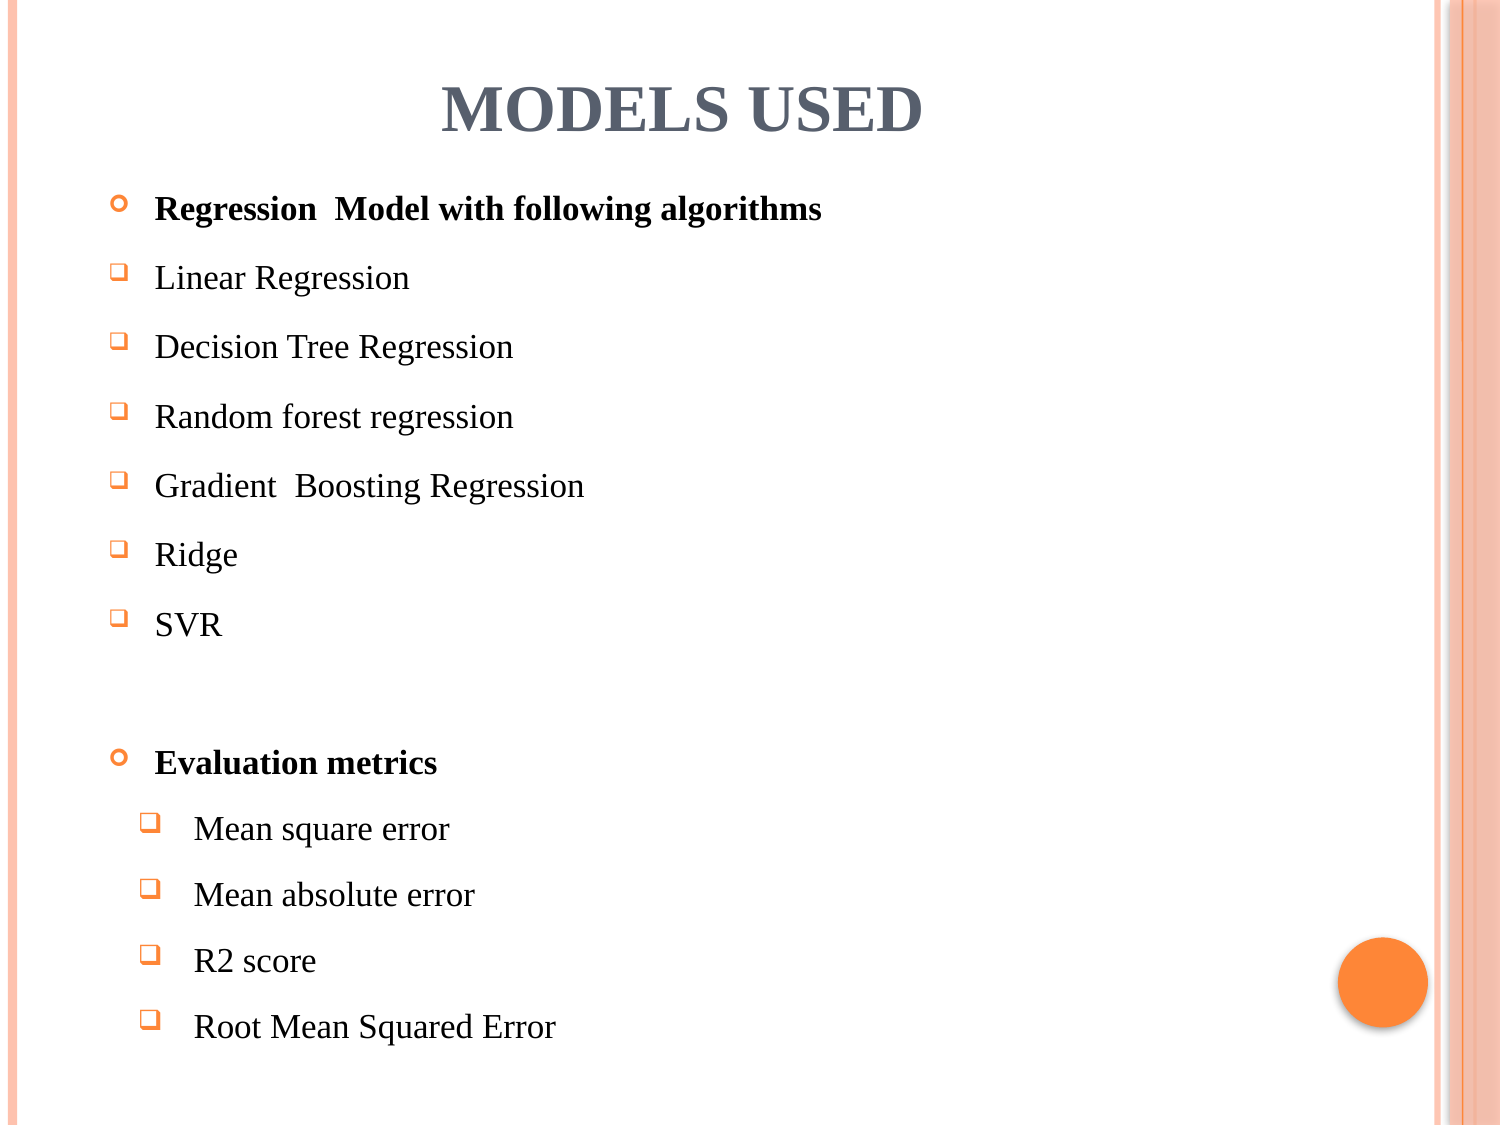

# MODELS USED
Regression  Model with following algorithms
Linear Regression
Decision Tree Regression
Random forest regression
Gradient  Boosting Regression
Ridge
SVR

Evaluation metrics
Mean square error
Mean absolute error
R2 score
Root Mean Squared Error